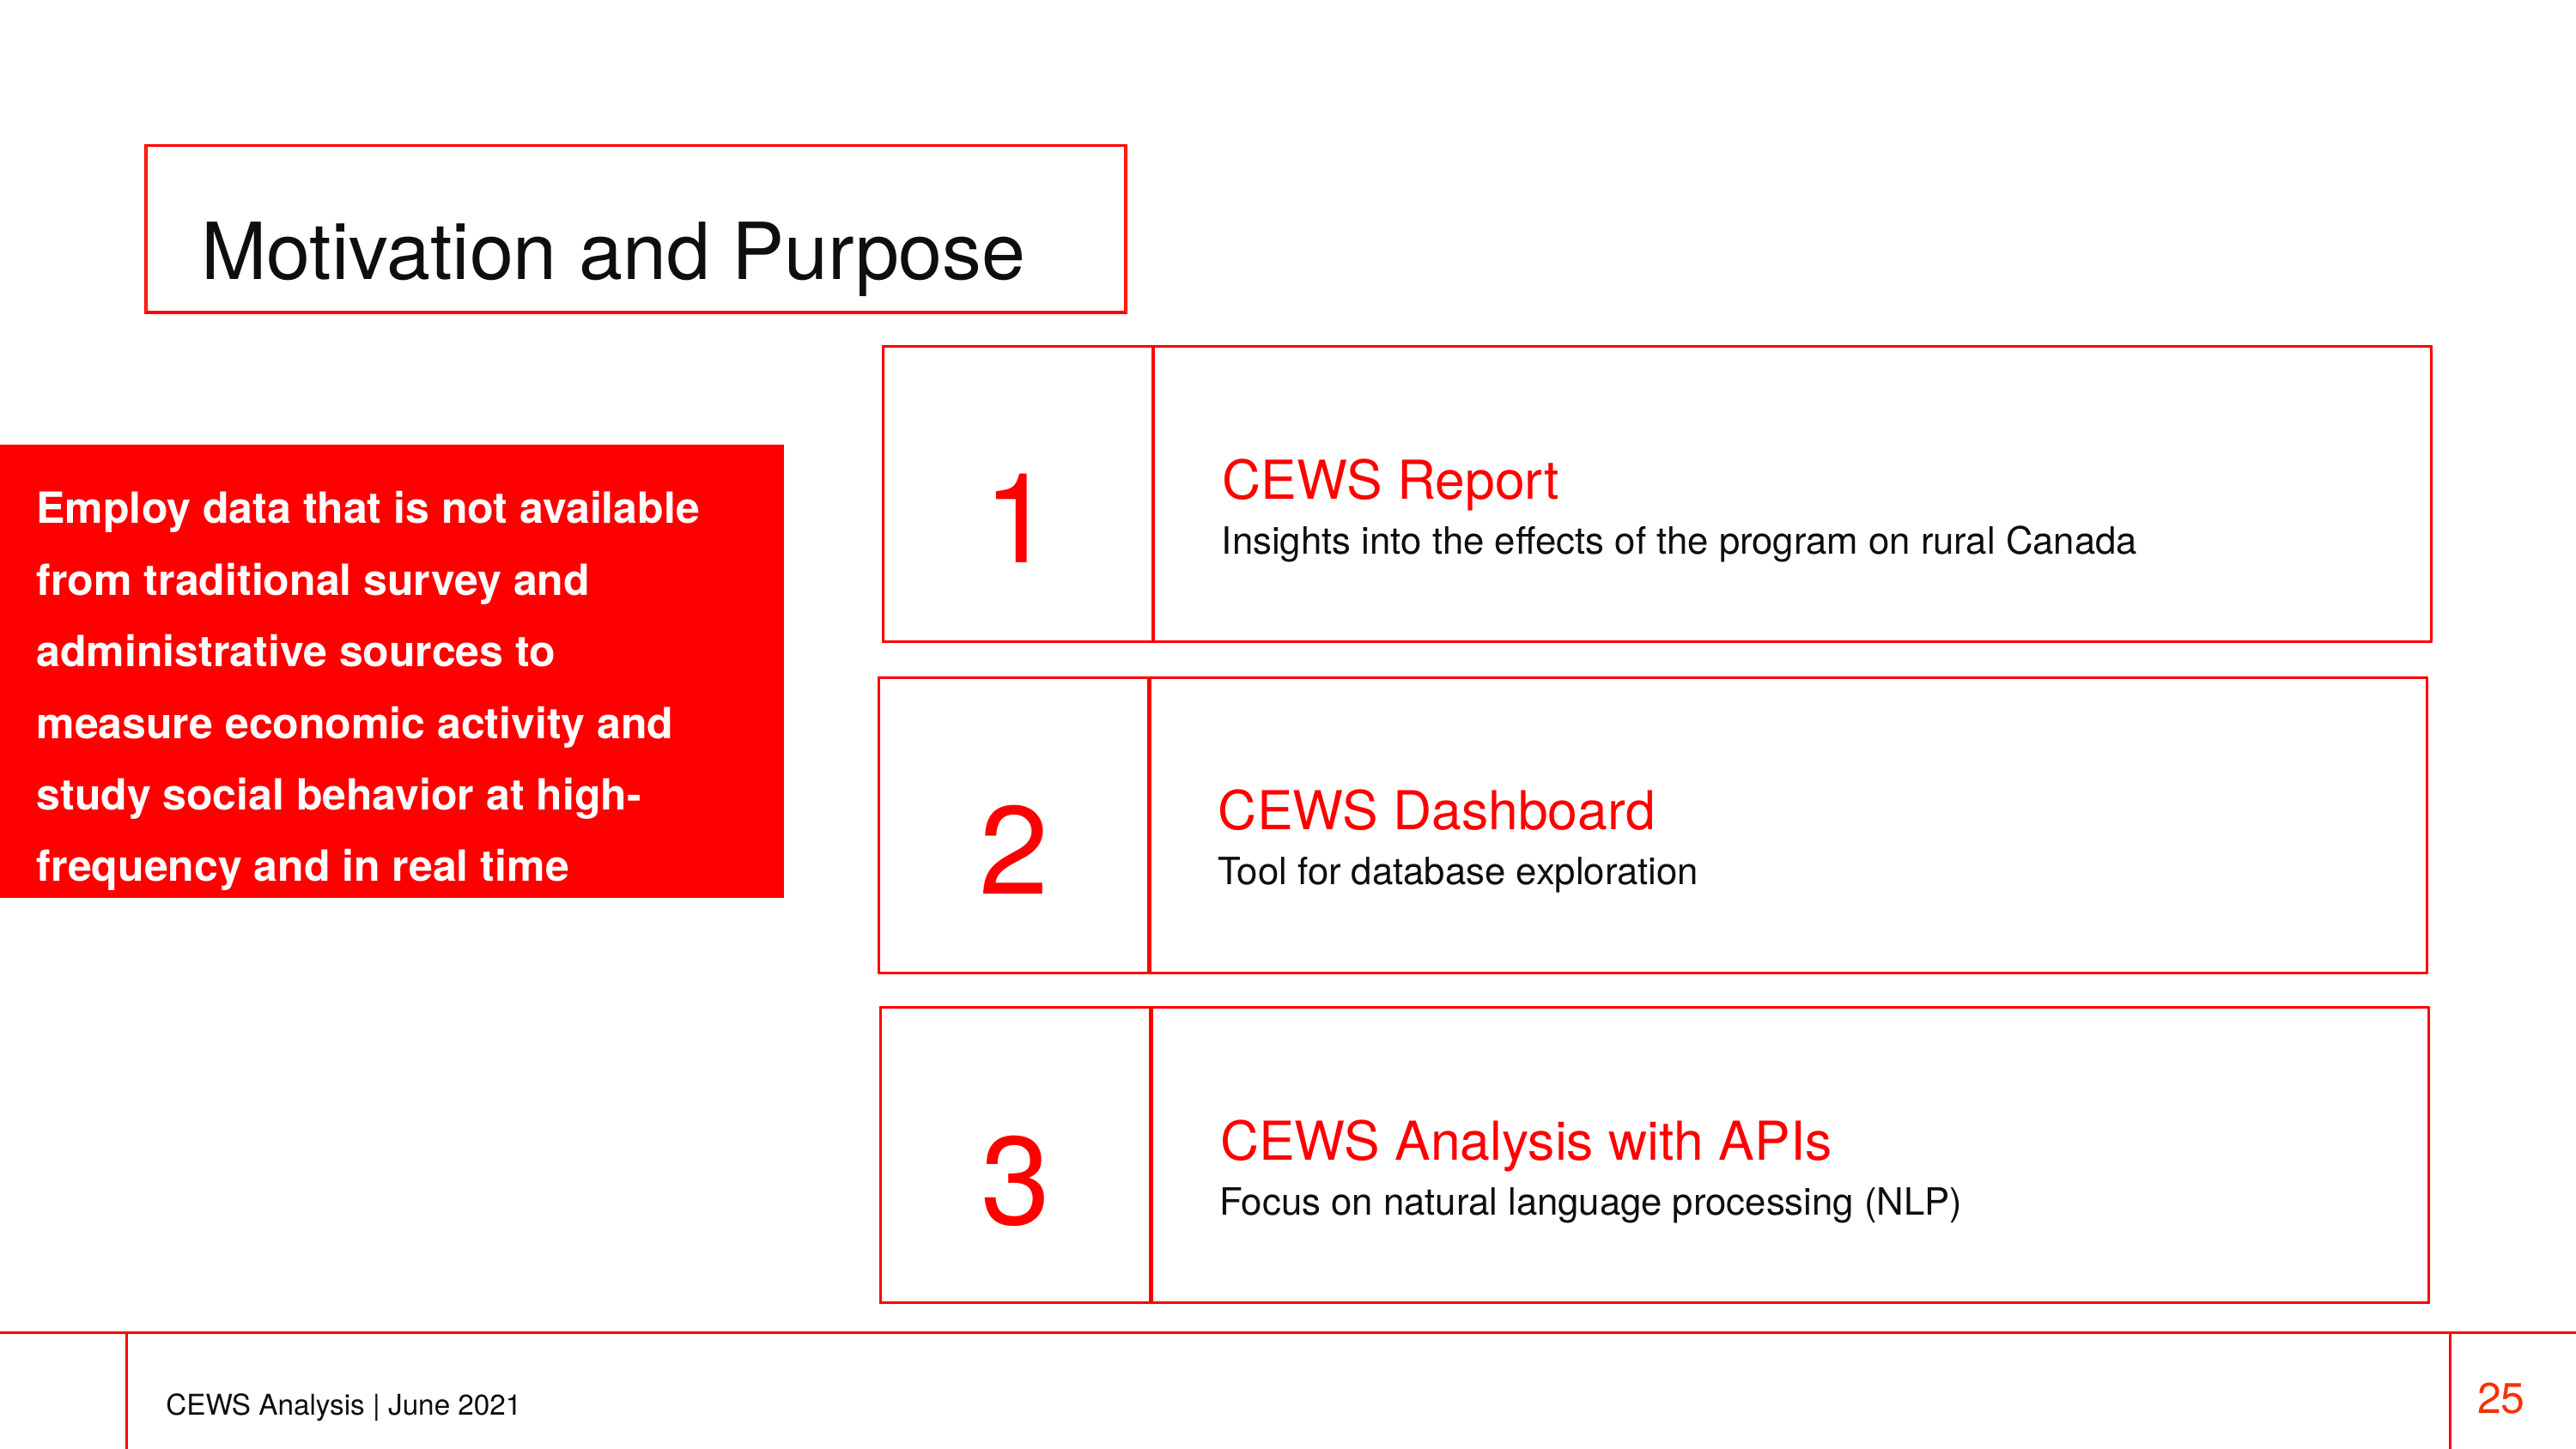

Motivation and Purpose

CEWS Report
1

Employ data that is not available from traditional survey and administrative sources to measure economic activity and study social behavior at high-frequency and in real time
Insights into the effects of the program on rural Canada

CEWS Dashboard
2
Tool for database exploration

CEWS Analysis with APIs
3
Focus on natural language processing (NLP)

CEWS Analysis | June 2021
25